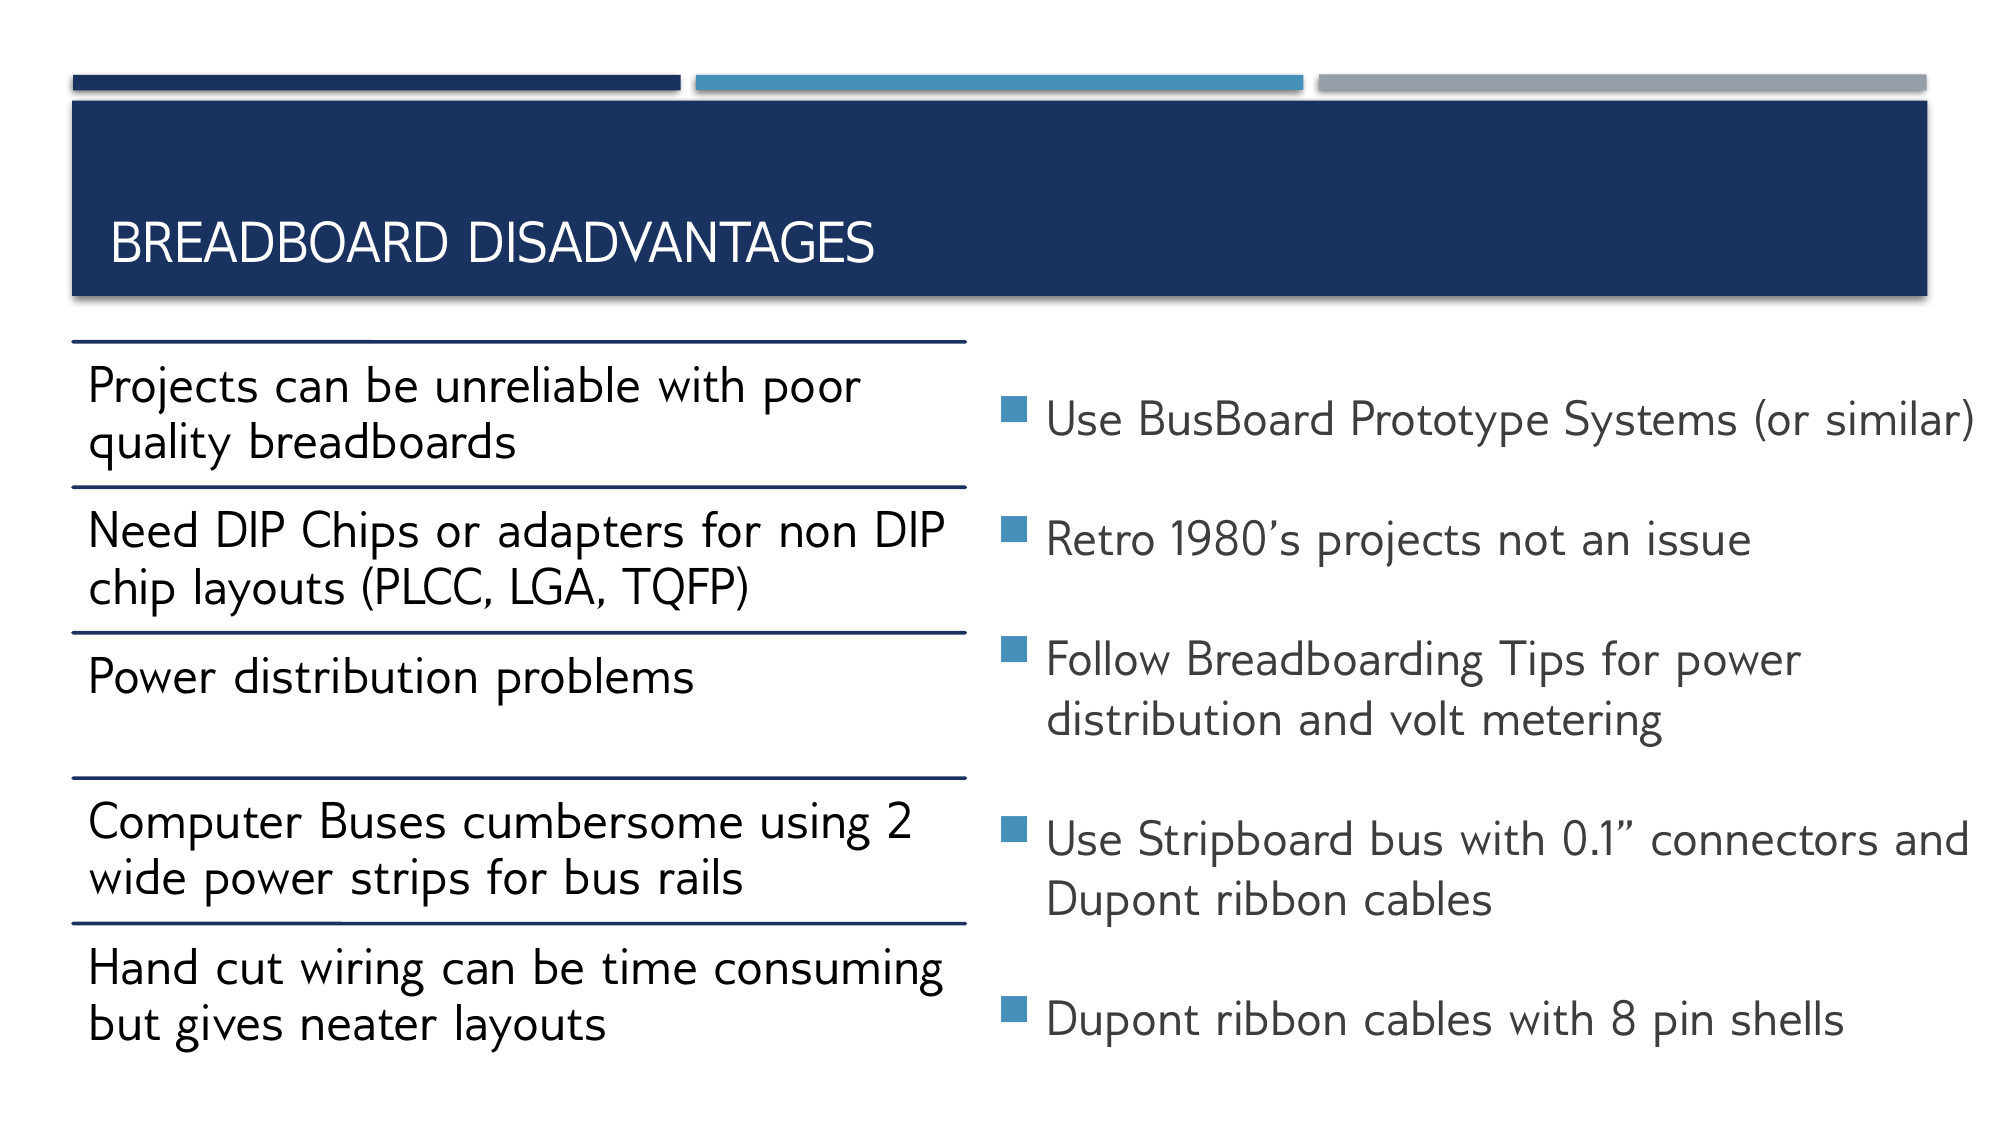

# BREADBOARD DISADVANTAGES
Projects can be unreliable with poor quality breadboards
Need DIP Chips or adapters for non DIP chip layouts (PLCC, LGA, TQFP)
Power distribution problems
Computer Buses cumbersome using 2 wide power strips for bus rails
Hand cut wiring can be time consuming but gives neater layouts
Use BusBoard Prototype Systems (or similar)

Retro 1980’s projects not an issue

Follow Breadboarding Tips for power distribution and volt metering

Use Stripboard bus with 0.1” connectors and Dupont ribbon cables

Dupont ribbon cables with 8 pin shells